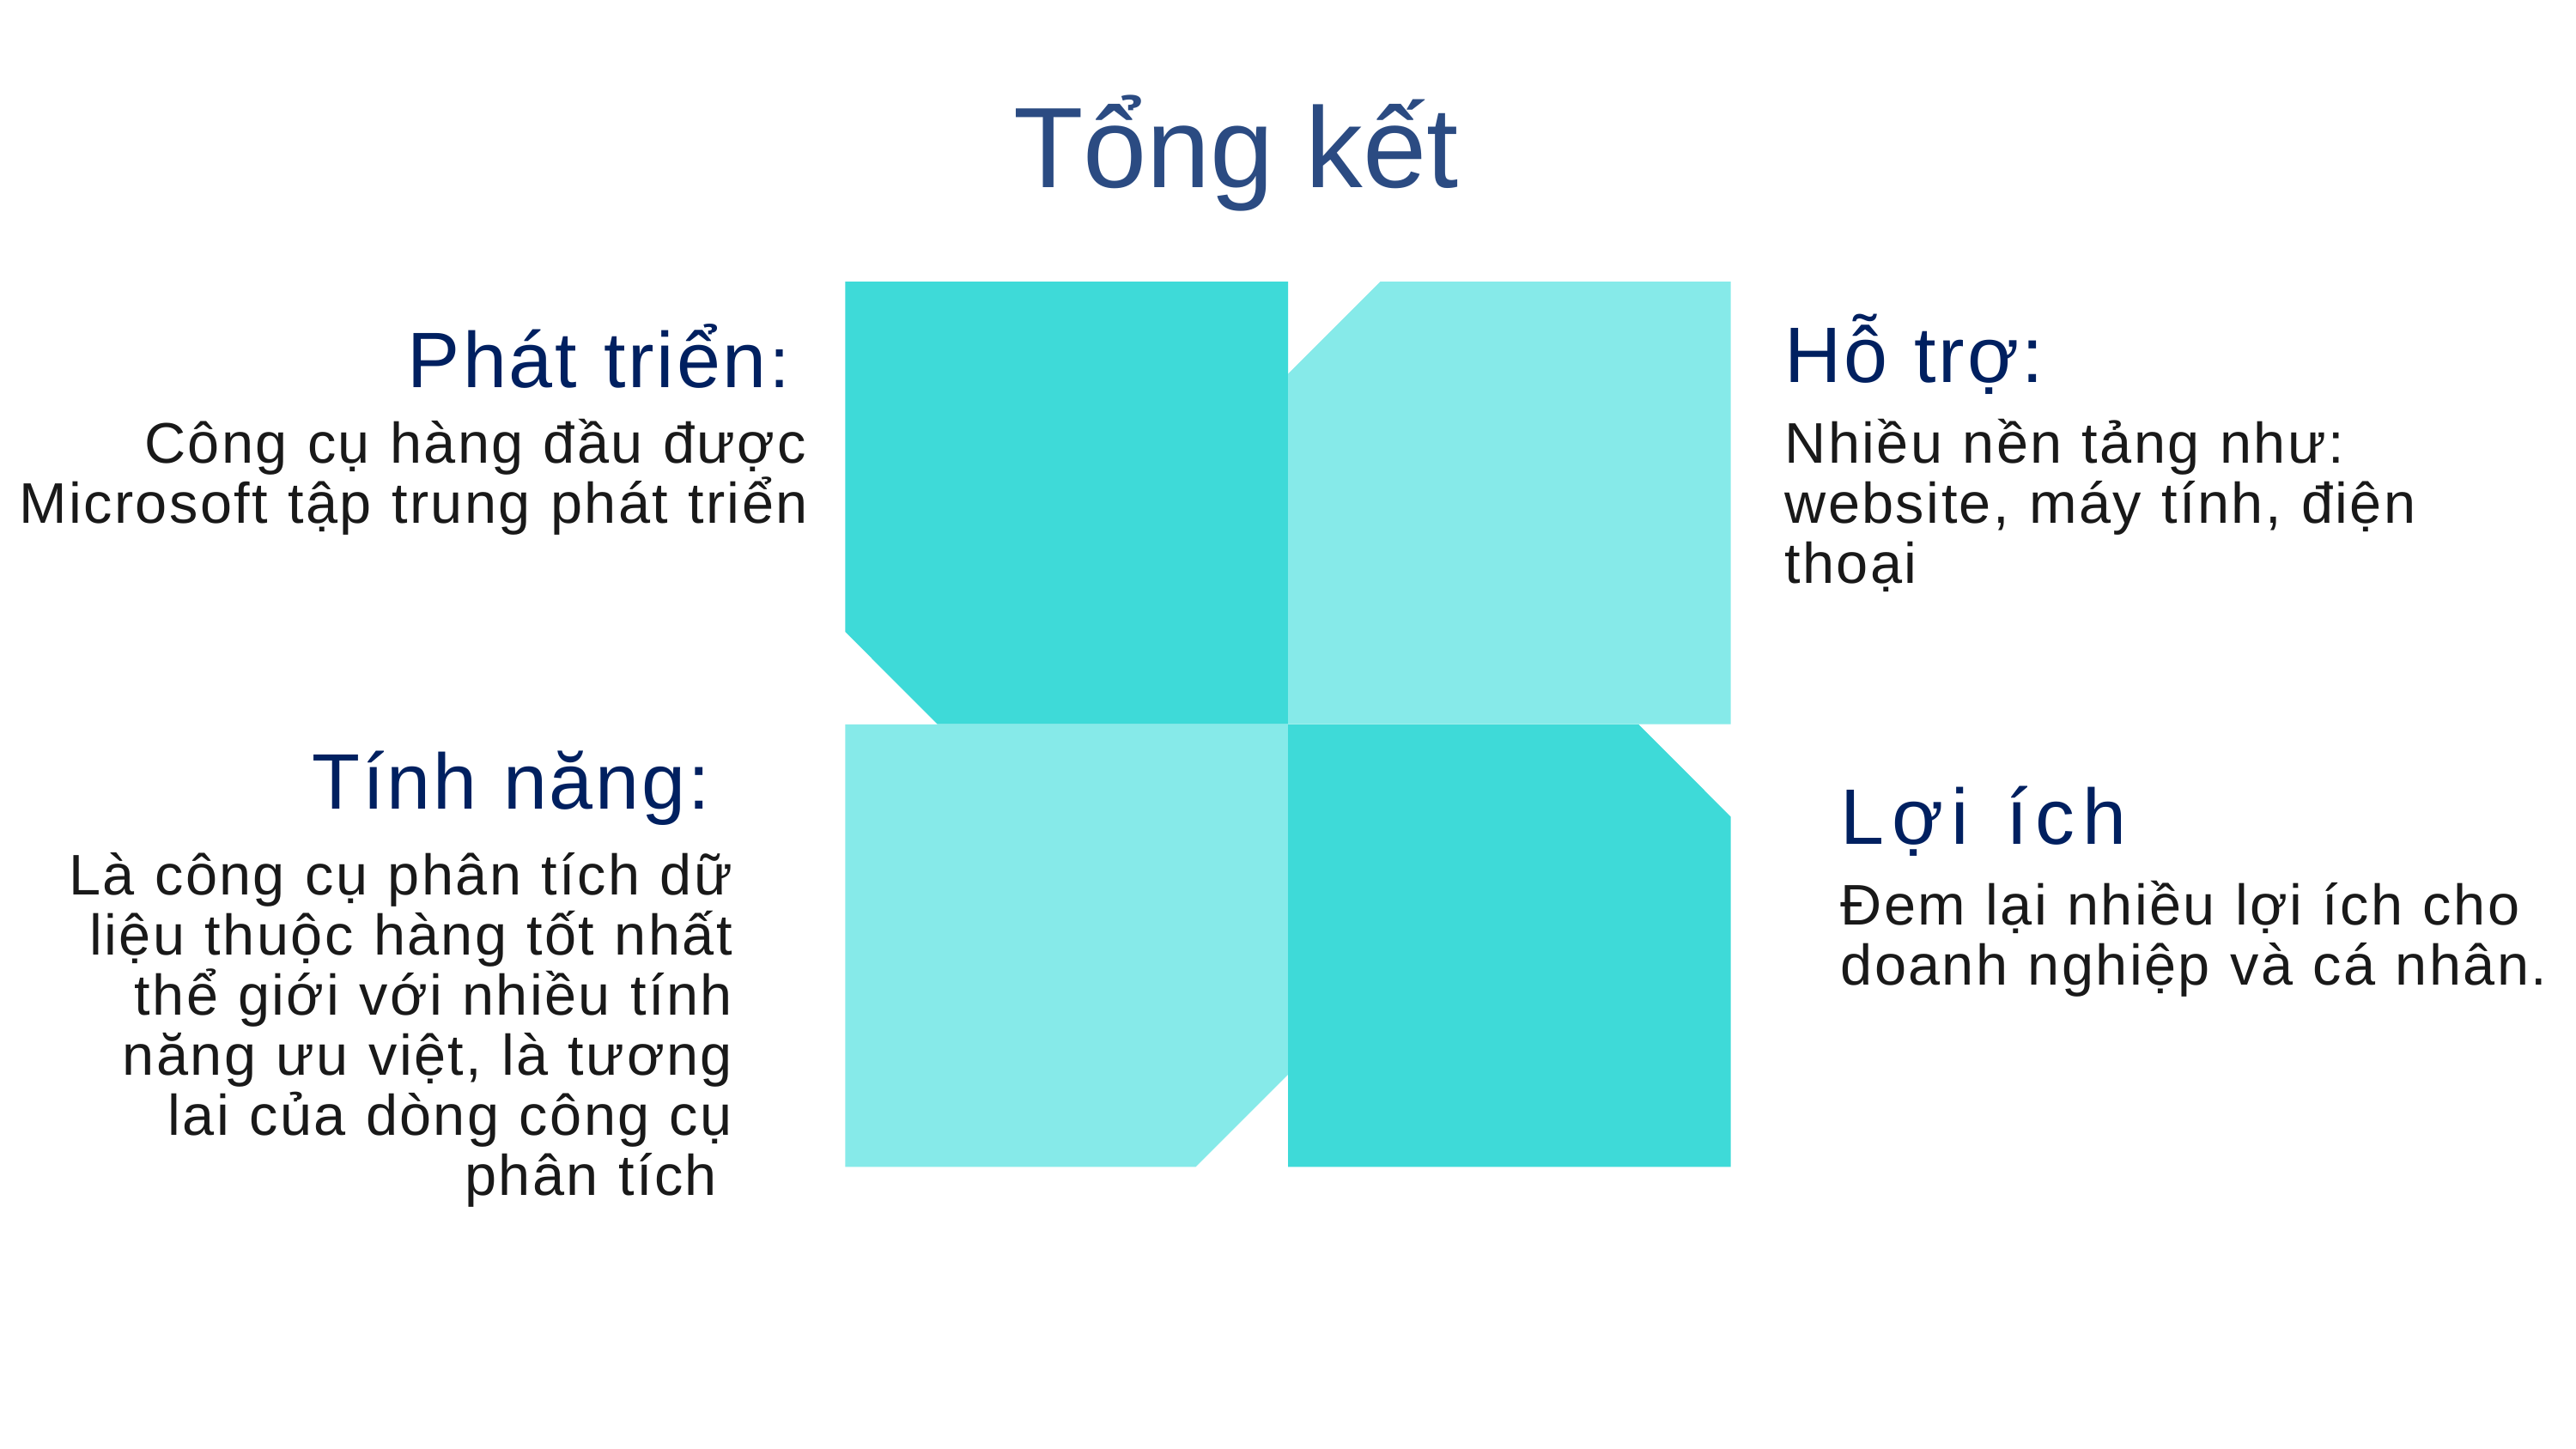

Tổng kết

Hỗ trợ:
Nhiều nền tảng như: website, máy tính, điện thoại
Phát triển:

Công cụ hàng đầu được Microsoft tập trung phát triển

Tính năng:

Là công cụ phân tích dữ liệu thuộc hàng tốt nhất thể giới với nhiều tính năng ưu việt, là tương lai của dòng công cụ phân tích
Lợi ích
Đem lại nhiều lợi ích cho doanh nghiệp và cá nhân.